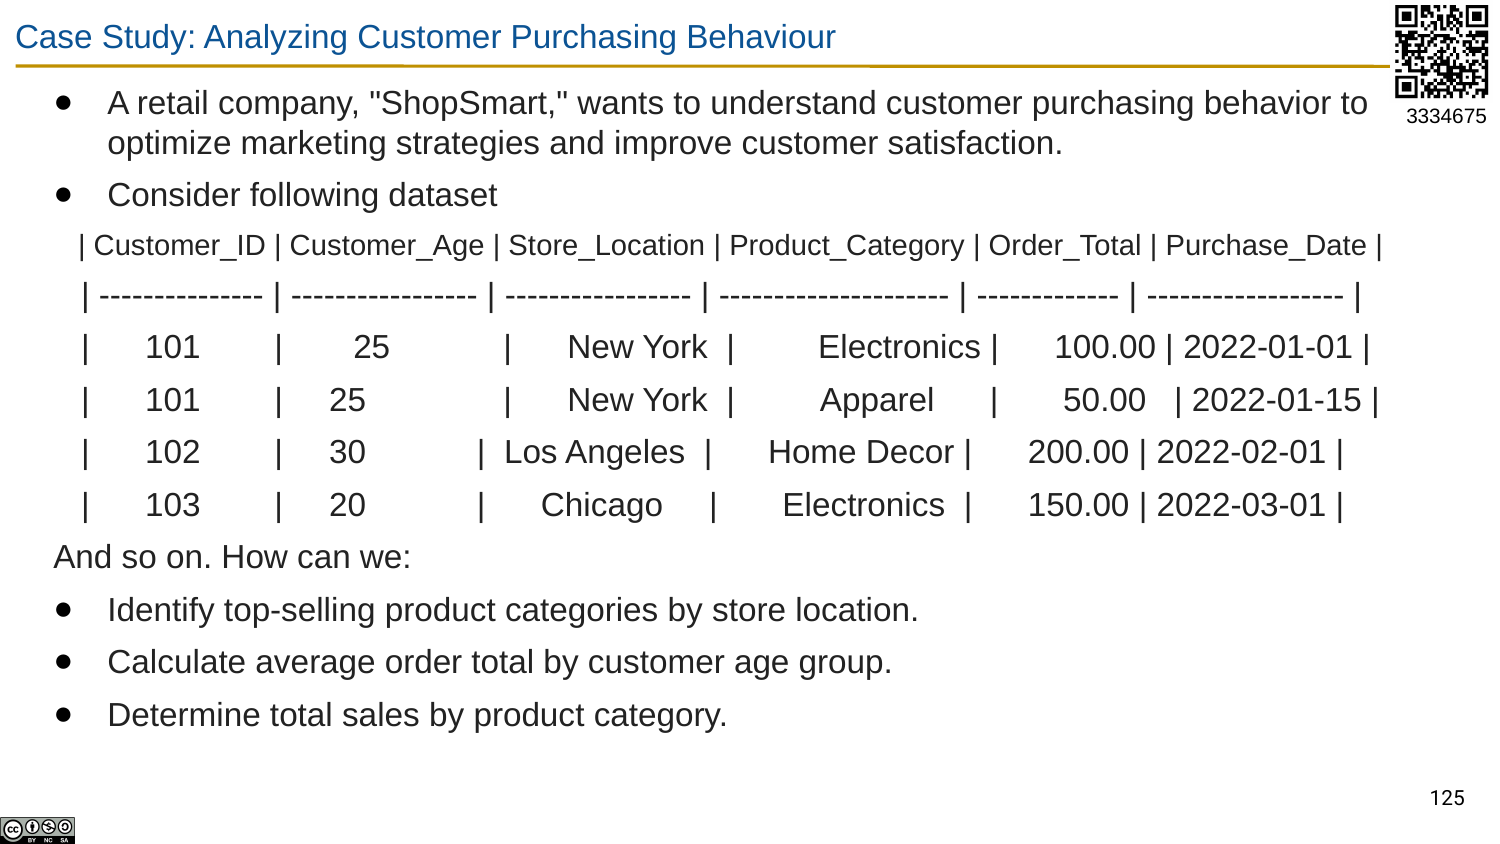

# Case Study: Analyzing Customer Purchasing Behaviour
A retail company, "ShopSmart," wants to understand customer purchasing behavior to optimize marketing strategies and improve customer satisfaction.
Consider following dataset
   | Customer_ID | Customer_Age | Store_Location | Product_Category | Order_Total | Purchase_Date |
   | --------------- | ----------------- | ----------------- | --------------------- | ------------- | ------------------ |
   |      101        | 	25 	|      New York  |         Electronics |      100.00 | 2022-01-01 |
   |      101        |     25 	|      New York  | 	  Apparel      |       50.00   | 2022-01-15 |
   |      102        |     30            |  Los Angeles  |      Home Decor |      200.00 | 2022-02-01 |
   |      103        |     20            |      Chicago     |       Electronics  |      150.00 | 2022-03-01 |
And so on. How can we:
Identify top-selling product categories by store location.
Calculate average order total by customer age group.
Determine total sales by product category.

125